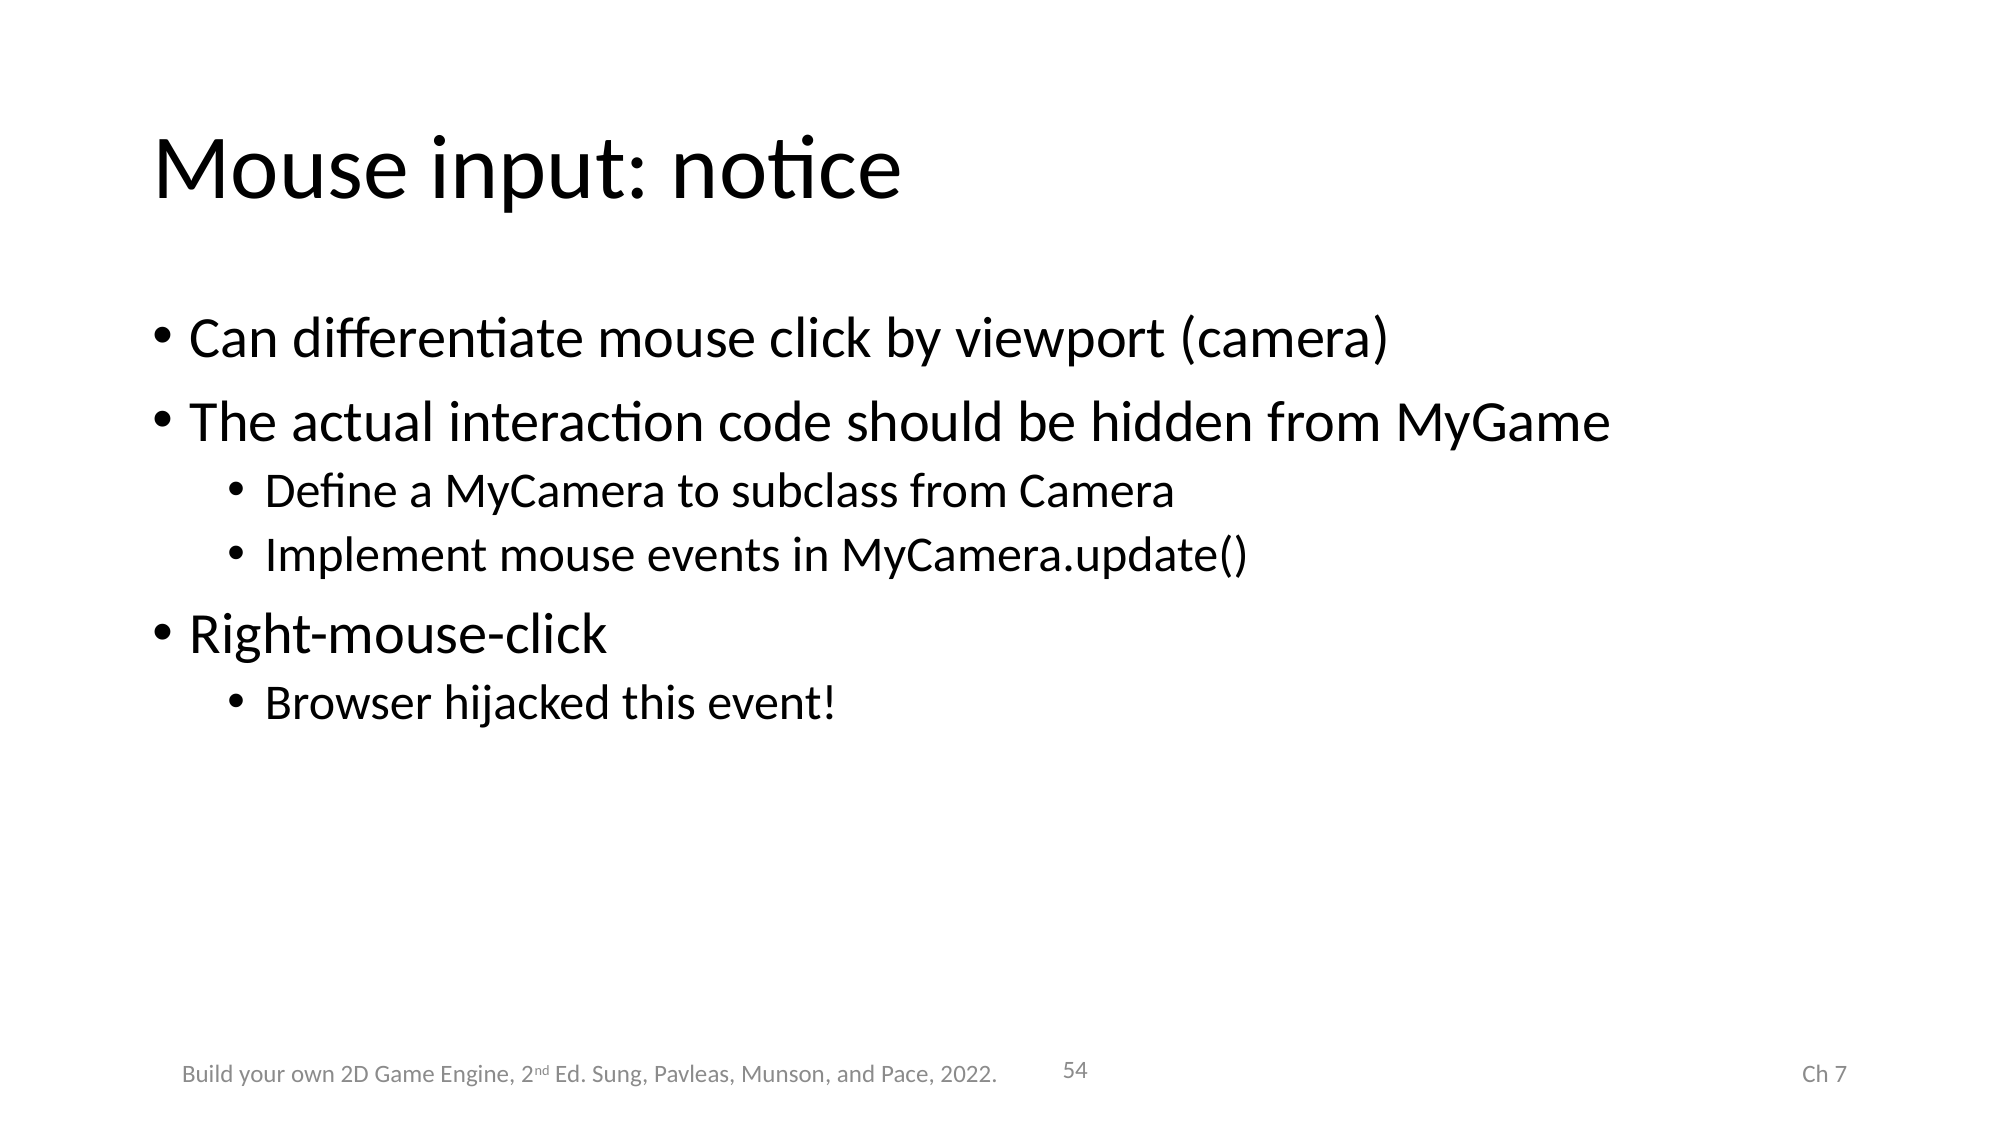

# Mouse input: notice
Can differentiate mouse click by viewport (camera)
The actual interaction code should be hidden from MyGame
Define a MyCamera to subclass from Camera
Implement mouse events in MyCamera.update()
Right-mouse-click
Browser hijacked this event!